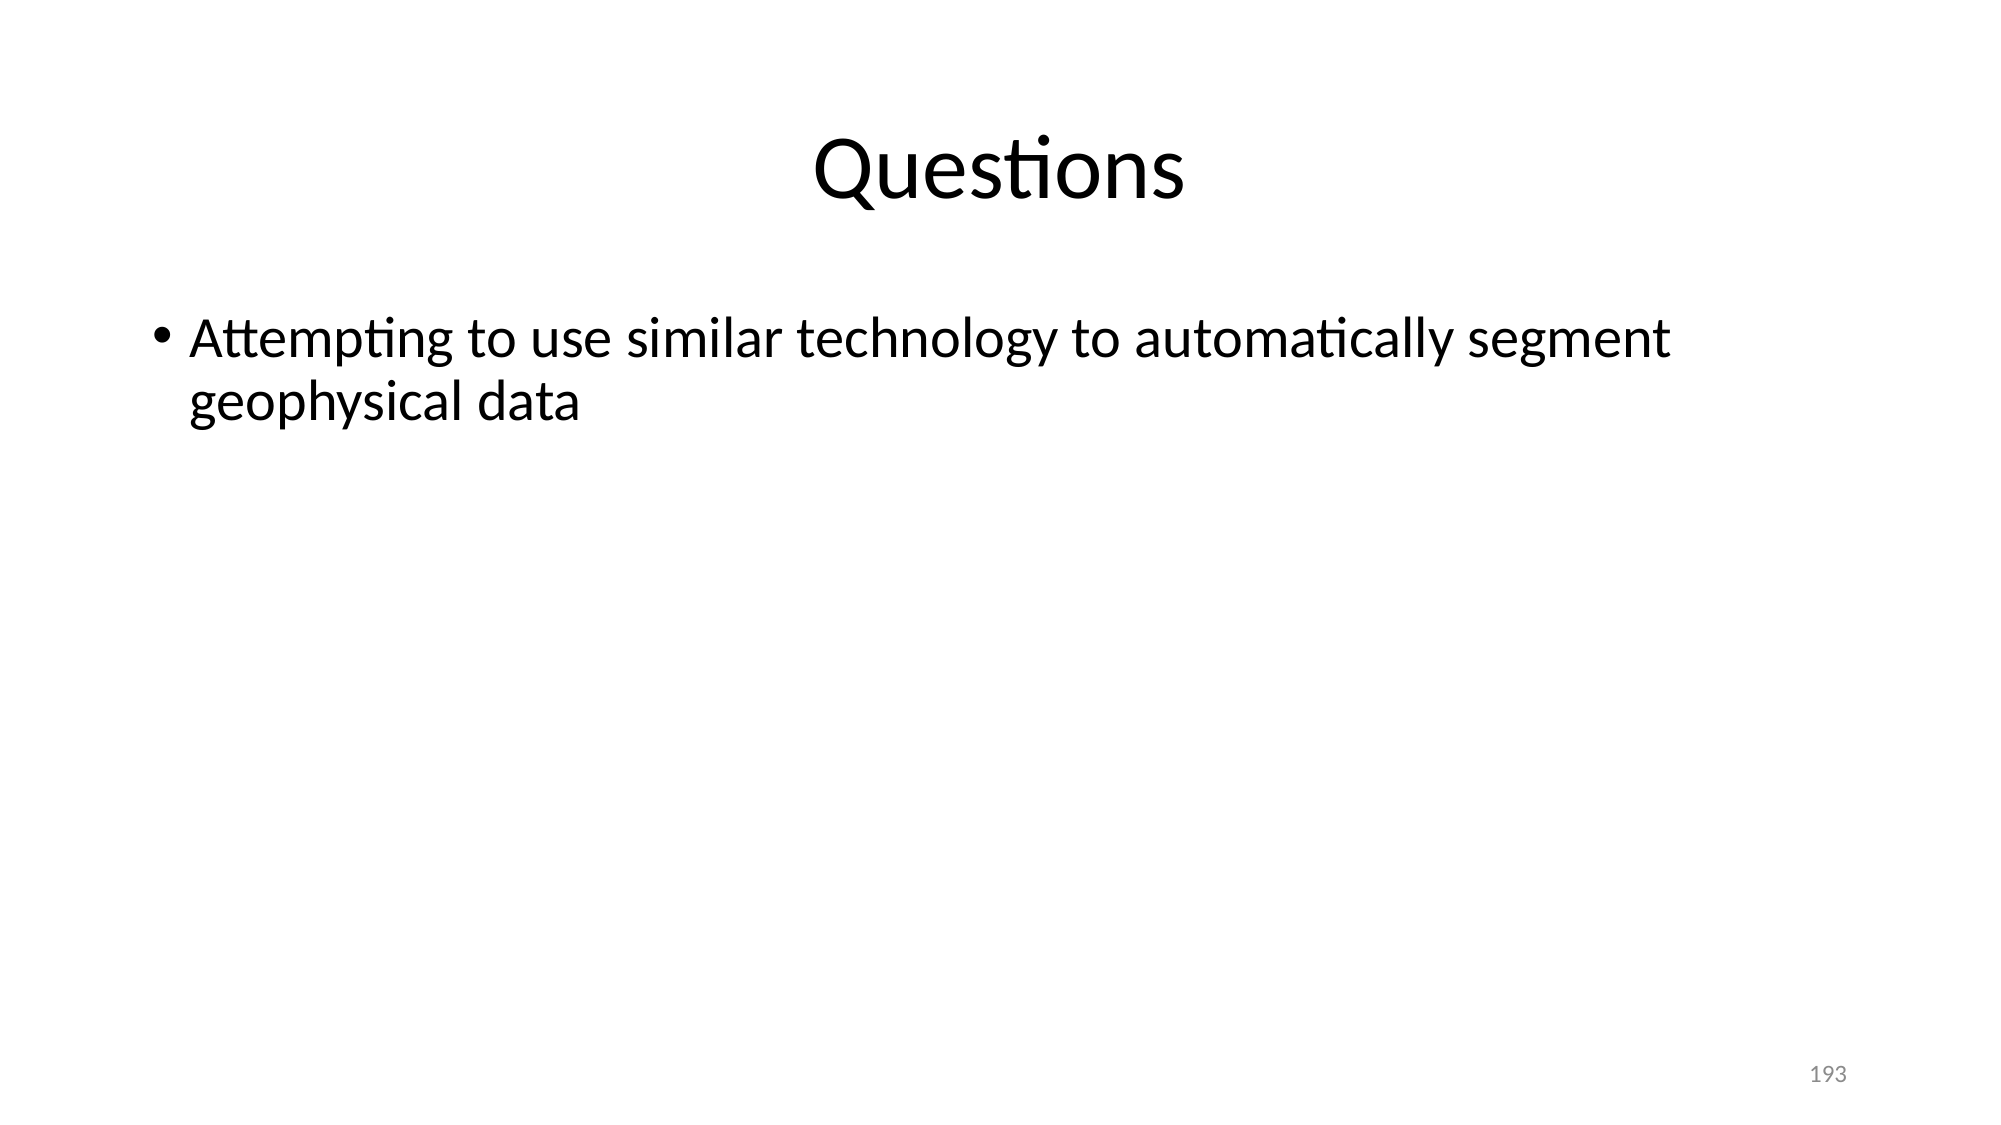

# Questions
Attempting to use similar technology to automatically segment geophysical data
193